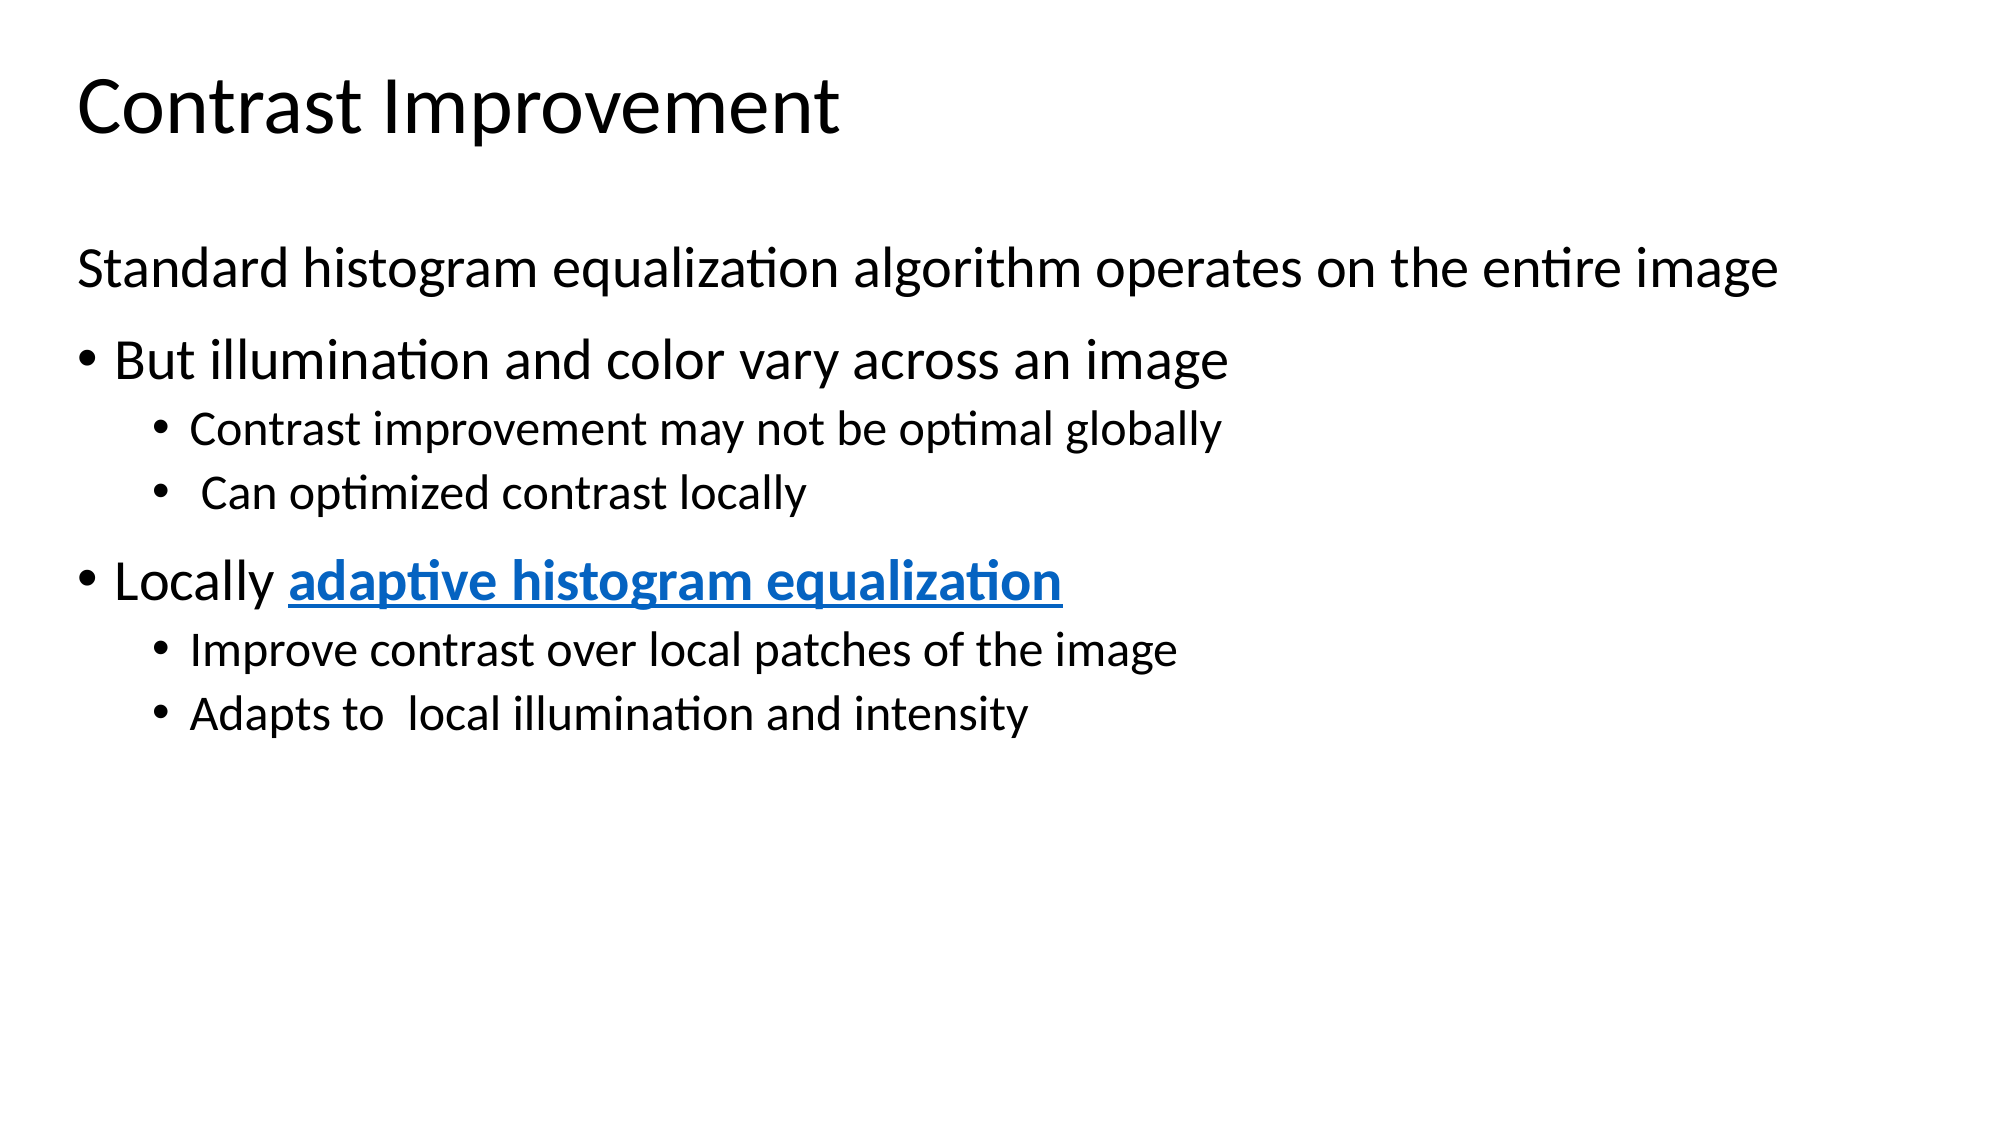

# Contrast Improvement
Standard histogram equalization algorithm operates on the entire image
But illumination and color vary across an image
Contrast improvement may not be optimal globally
 Can optimized contrast locally
Locally adaptive histogram equalization
Improve contrast over local patches of the image
Adapts to  local illumination and intensity